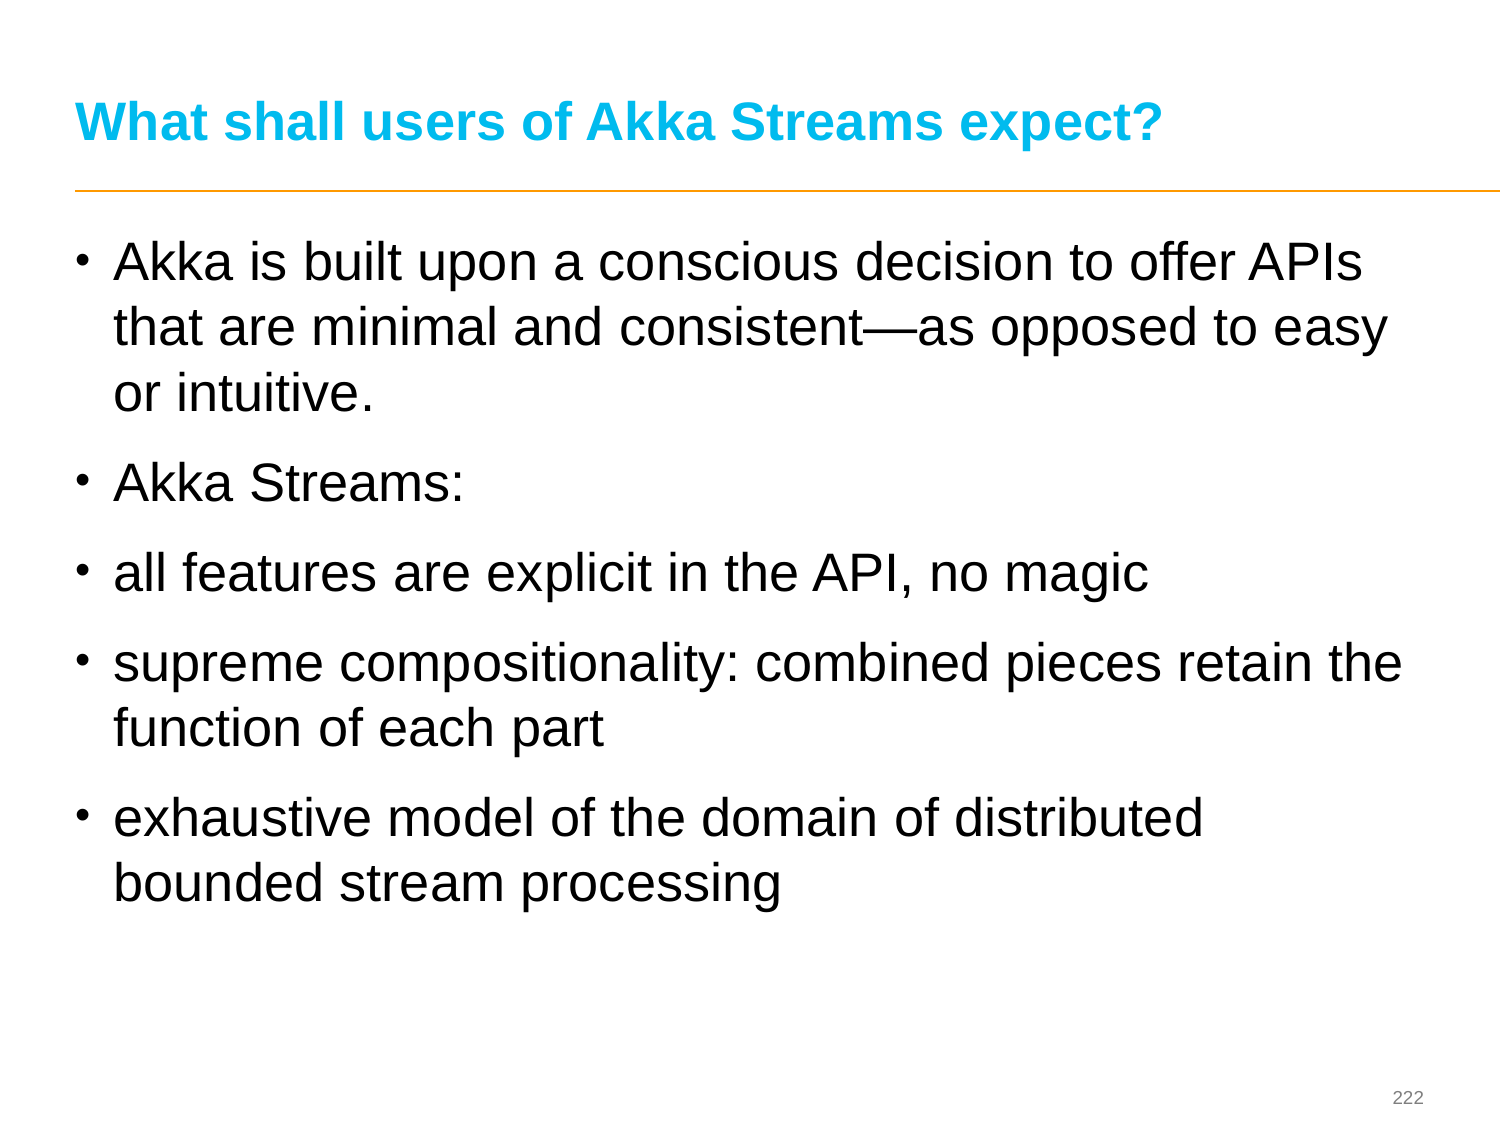

# What shall users of Akka Streams expect?
Akka is built upon a conscious decision to offer APIs that are minimal and consistent—as opposed to easy or intuitive.
Akka Streams:
all features are explicit in the API, no magic
supreme compositionality: combined pieces retain the function of each part
exhaustive model of the domain of distributed bounded stream processing